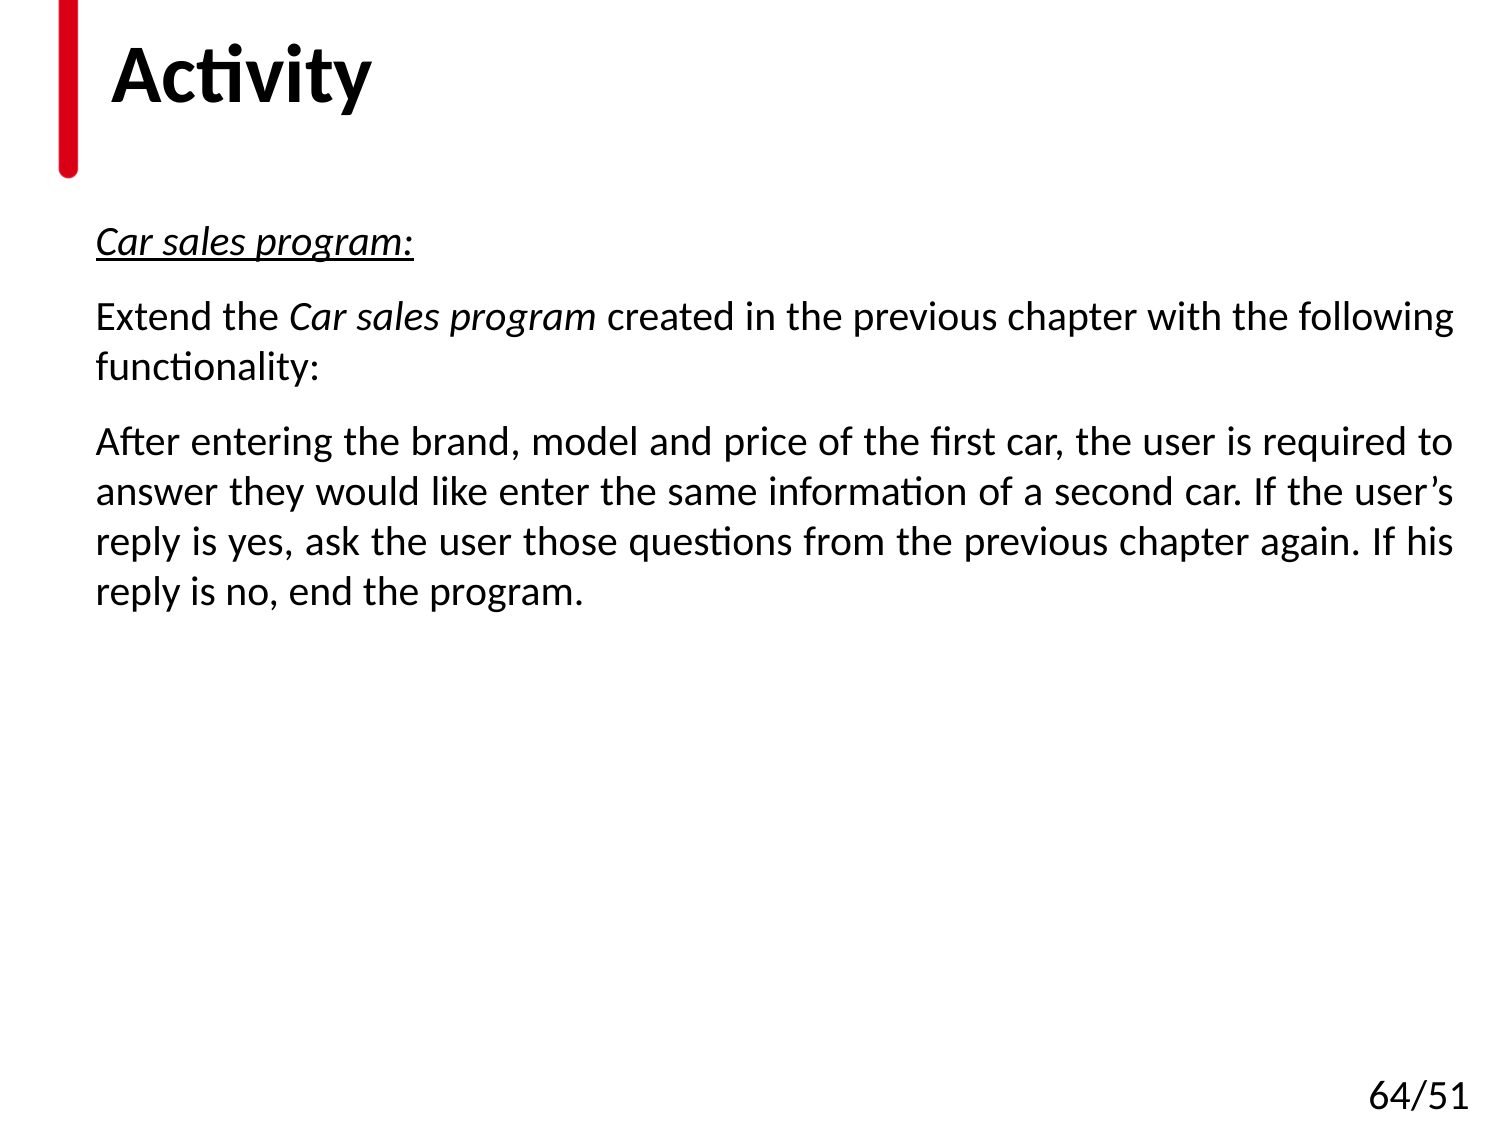

# Activity
Car sales program:
Extend the Car sales program created in the previous chapter with the following functionality:
After entering the brand, model and price of the first car, the user is required to answer they would like enter the same information of a second car. If the user’s reply is yes, ask the user those questions from the previous chapter again. If his reply is no, end the program.